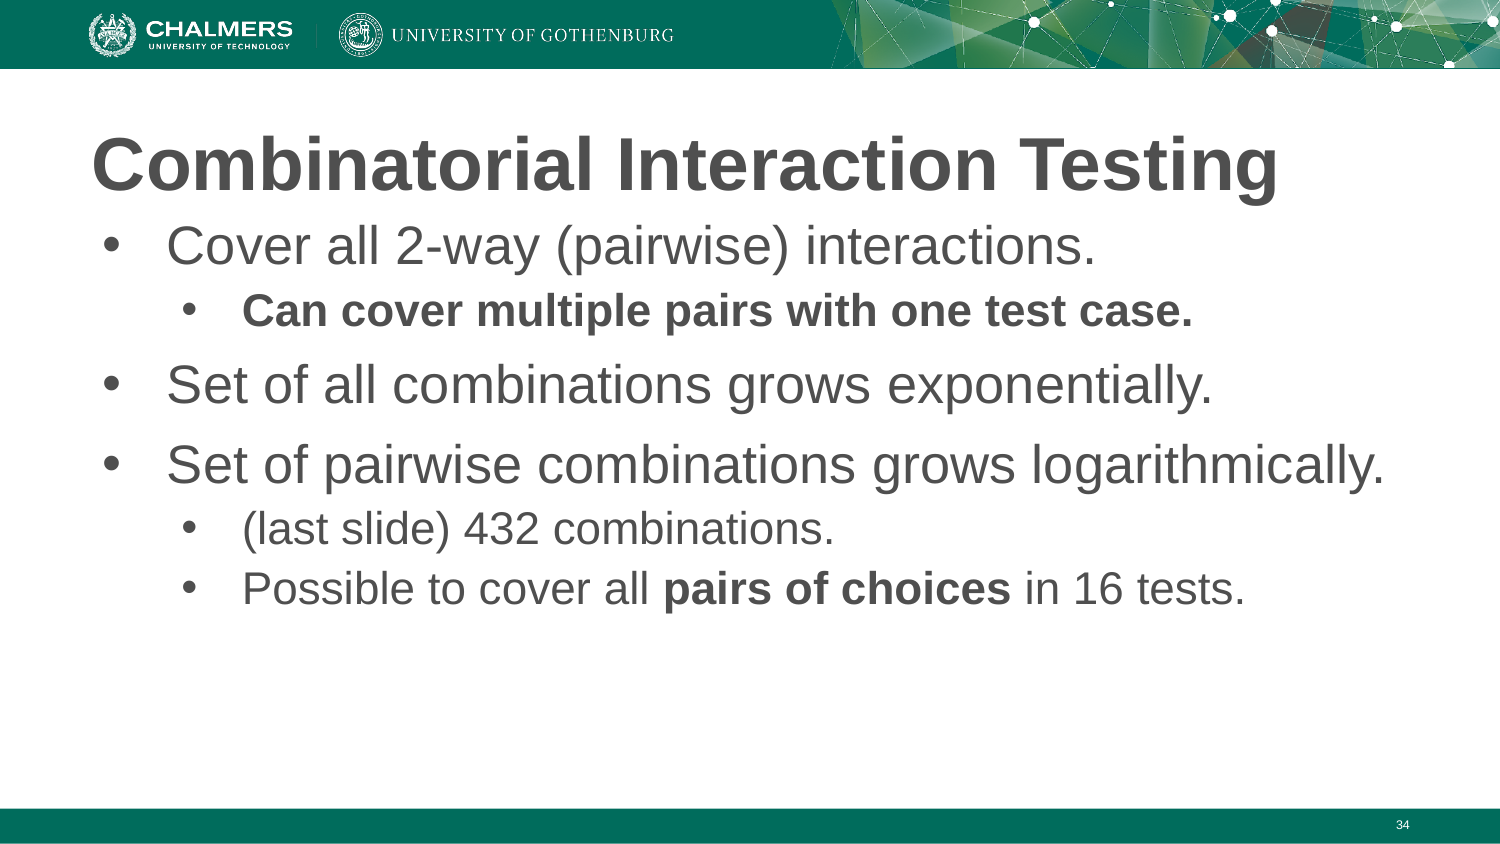

# Combinatorial Interaction Testing
Cover all 2-way (pairwise) interactions.
Can cover multiple pairs with one test case.
Set of all combinations grows exponentially.
Set of pairwise combinations grows logarithmically.
(last slide) 432 combinations.
Possible to cover all pairs of choices in 16 tests.
34